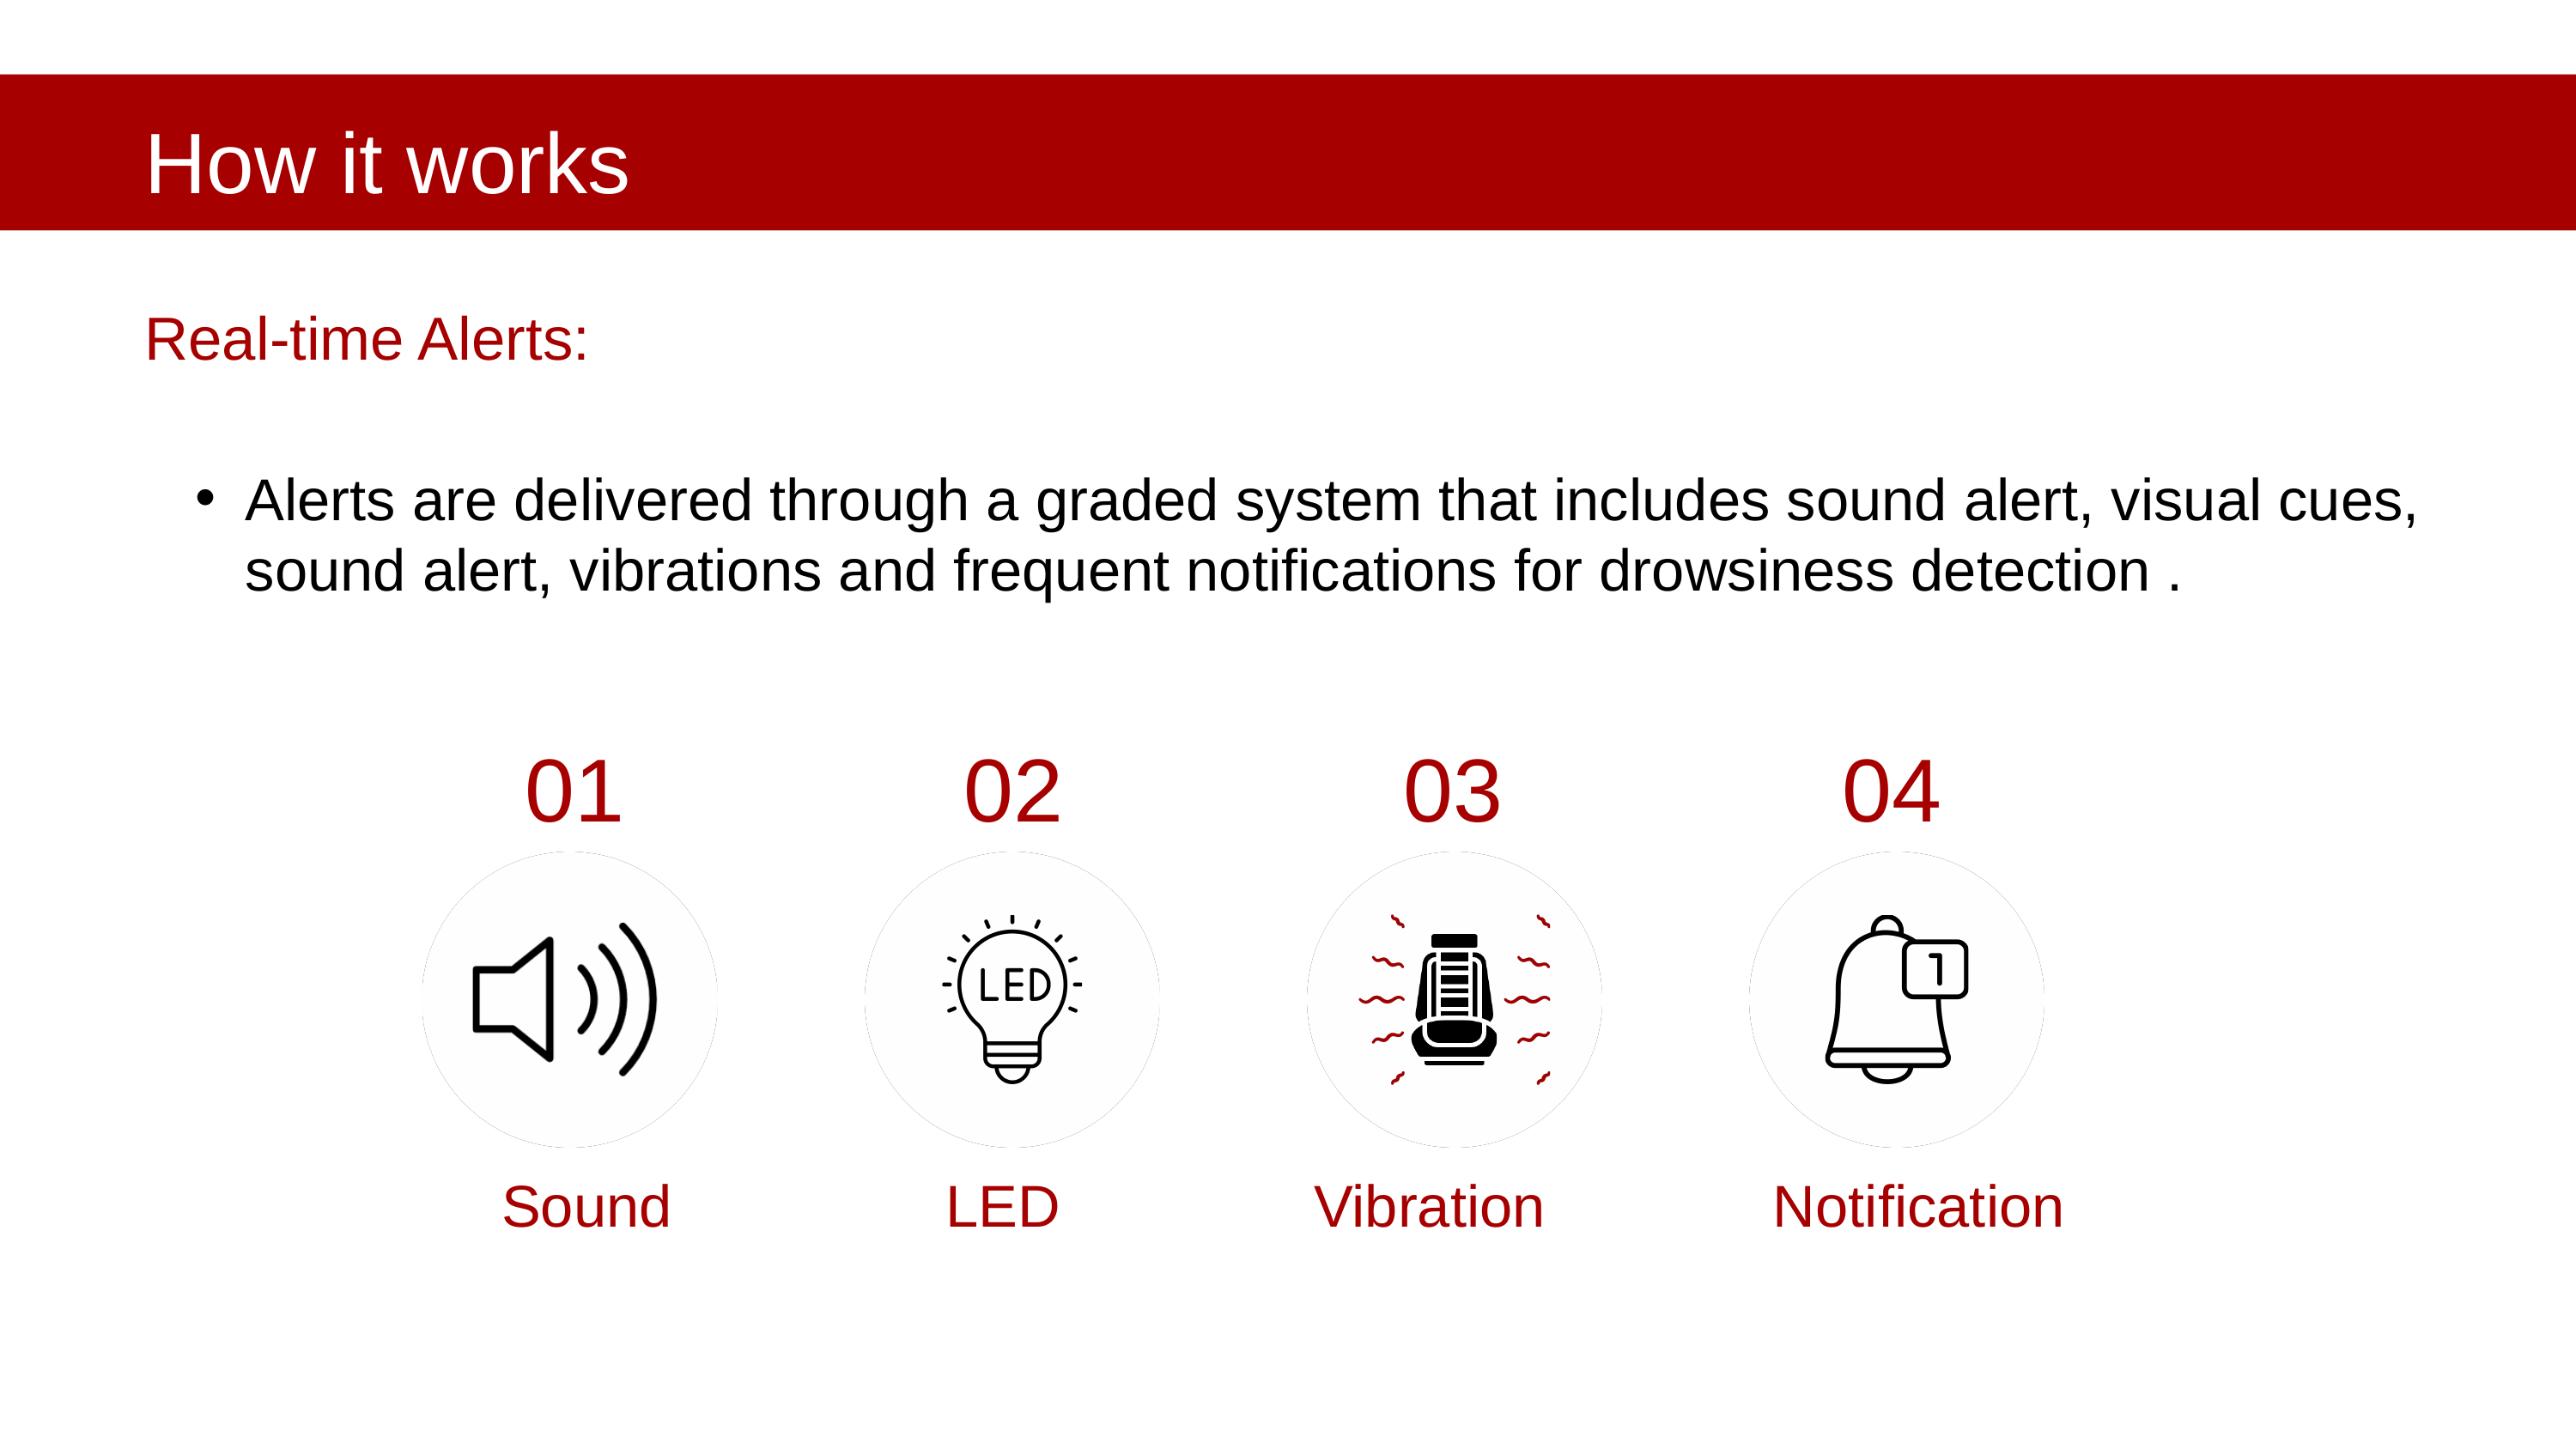

How it works
Real-time Alerts:
Alerts are delivered through a graded system that includes sound alert, visual cues, sound alert, vibrations and frequent notifications for drowsiness detection .
01
02
03
04

Sound
LED
Vibration
Notification